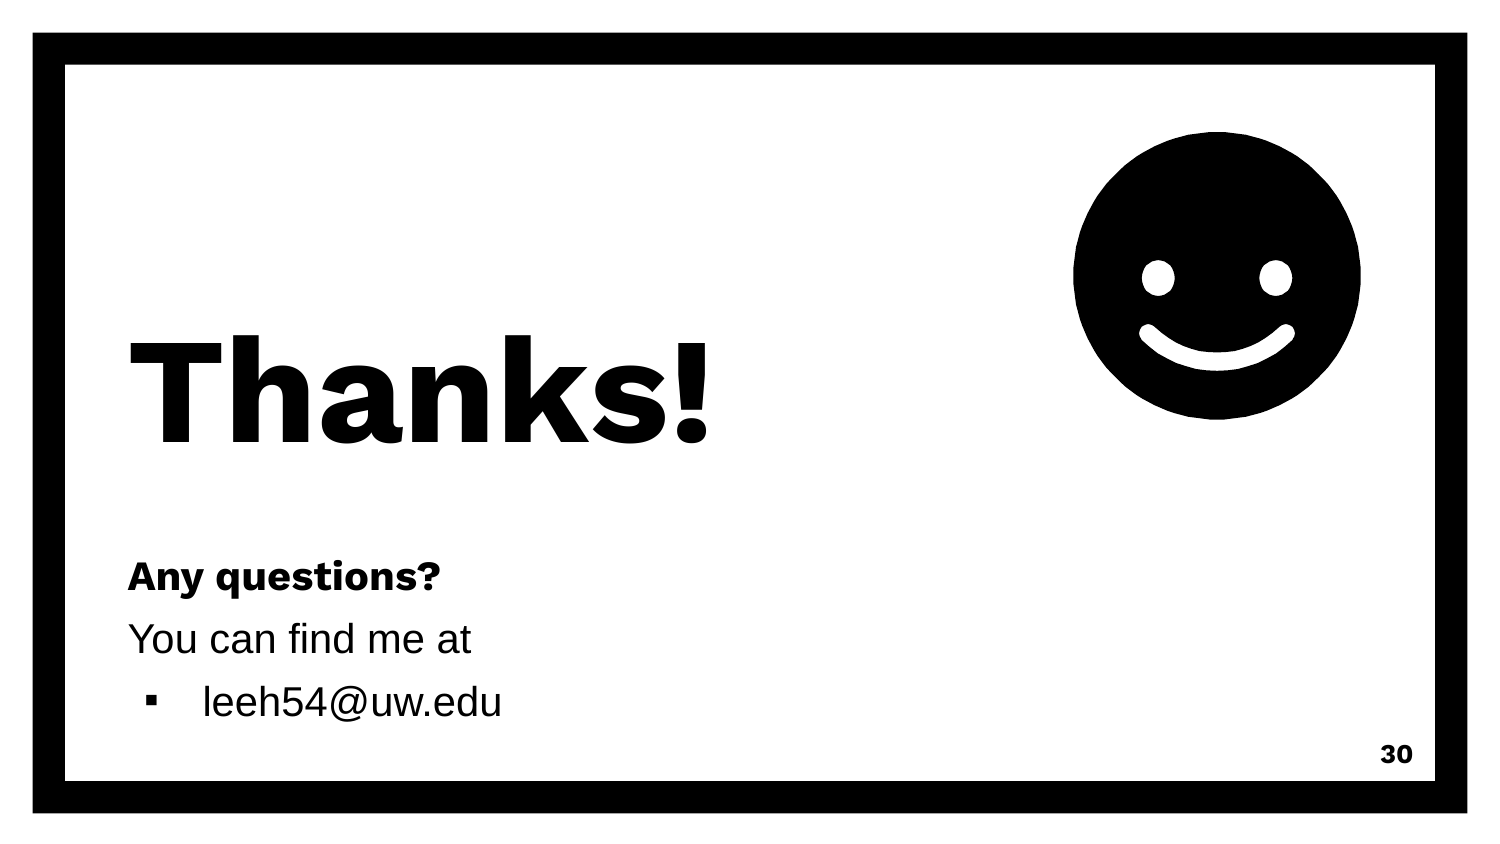

Thanks!
Any questions?
You can find me at
leeh54@uw.edu
30